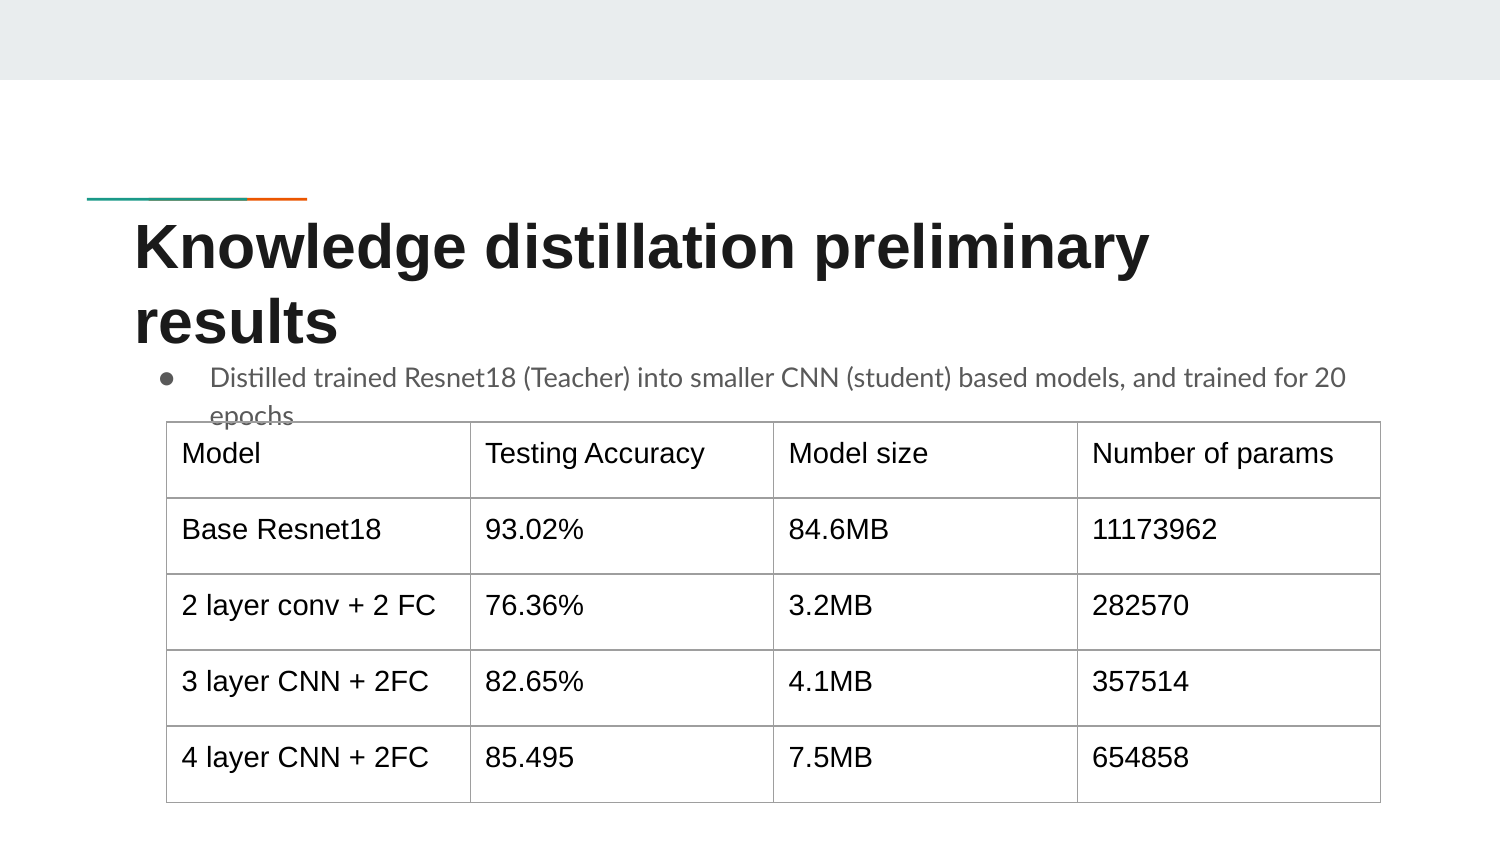

# Knowledge distillation preliminary results
Distilled trained Resnet18 (Teacher) into smaller CNN (student) based models, and trained for 20 epochs

| Model | Testing Accuracy | Model size | Number of params |
| --- | --- | --- | --- |
| Base Resnet18 | 93.02% | 84.6MB | 11173962 |
| 2 layer conv + 2 FC | 76.36% | 3.2MB | 282570 |
| 3 layer CNN + 2FC | 82.65% | 4.1MB | 357514 |
| 4 layer CNN + 2FC | 85.495 | 7.5MB | 654858 |